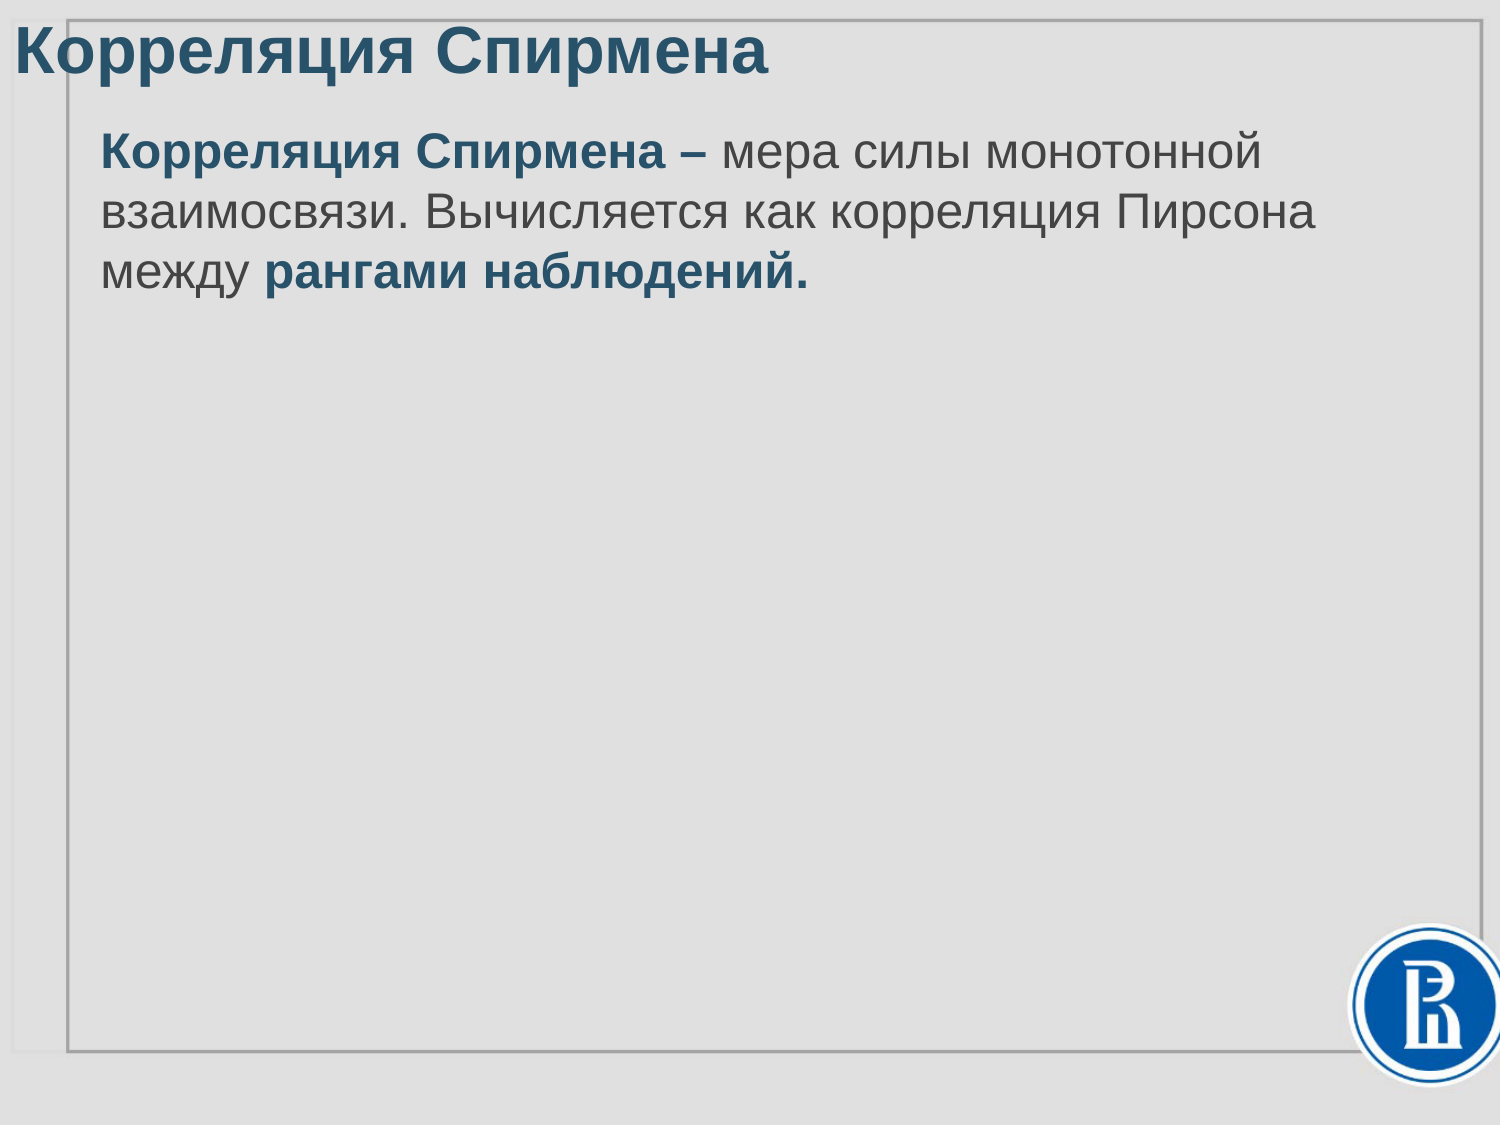

Корреляция Спирмена
Корреляция Спирмена – мера силы монотонной взаимосвязи. Вычисляется как корреляция Пирсона между рангами наблюдений.